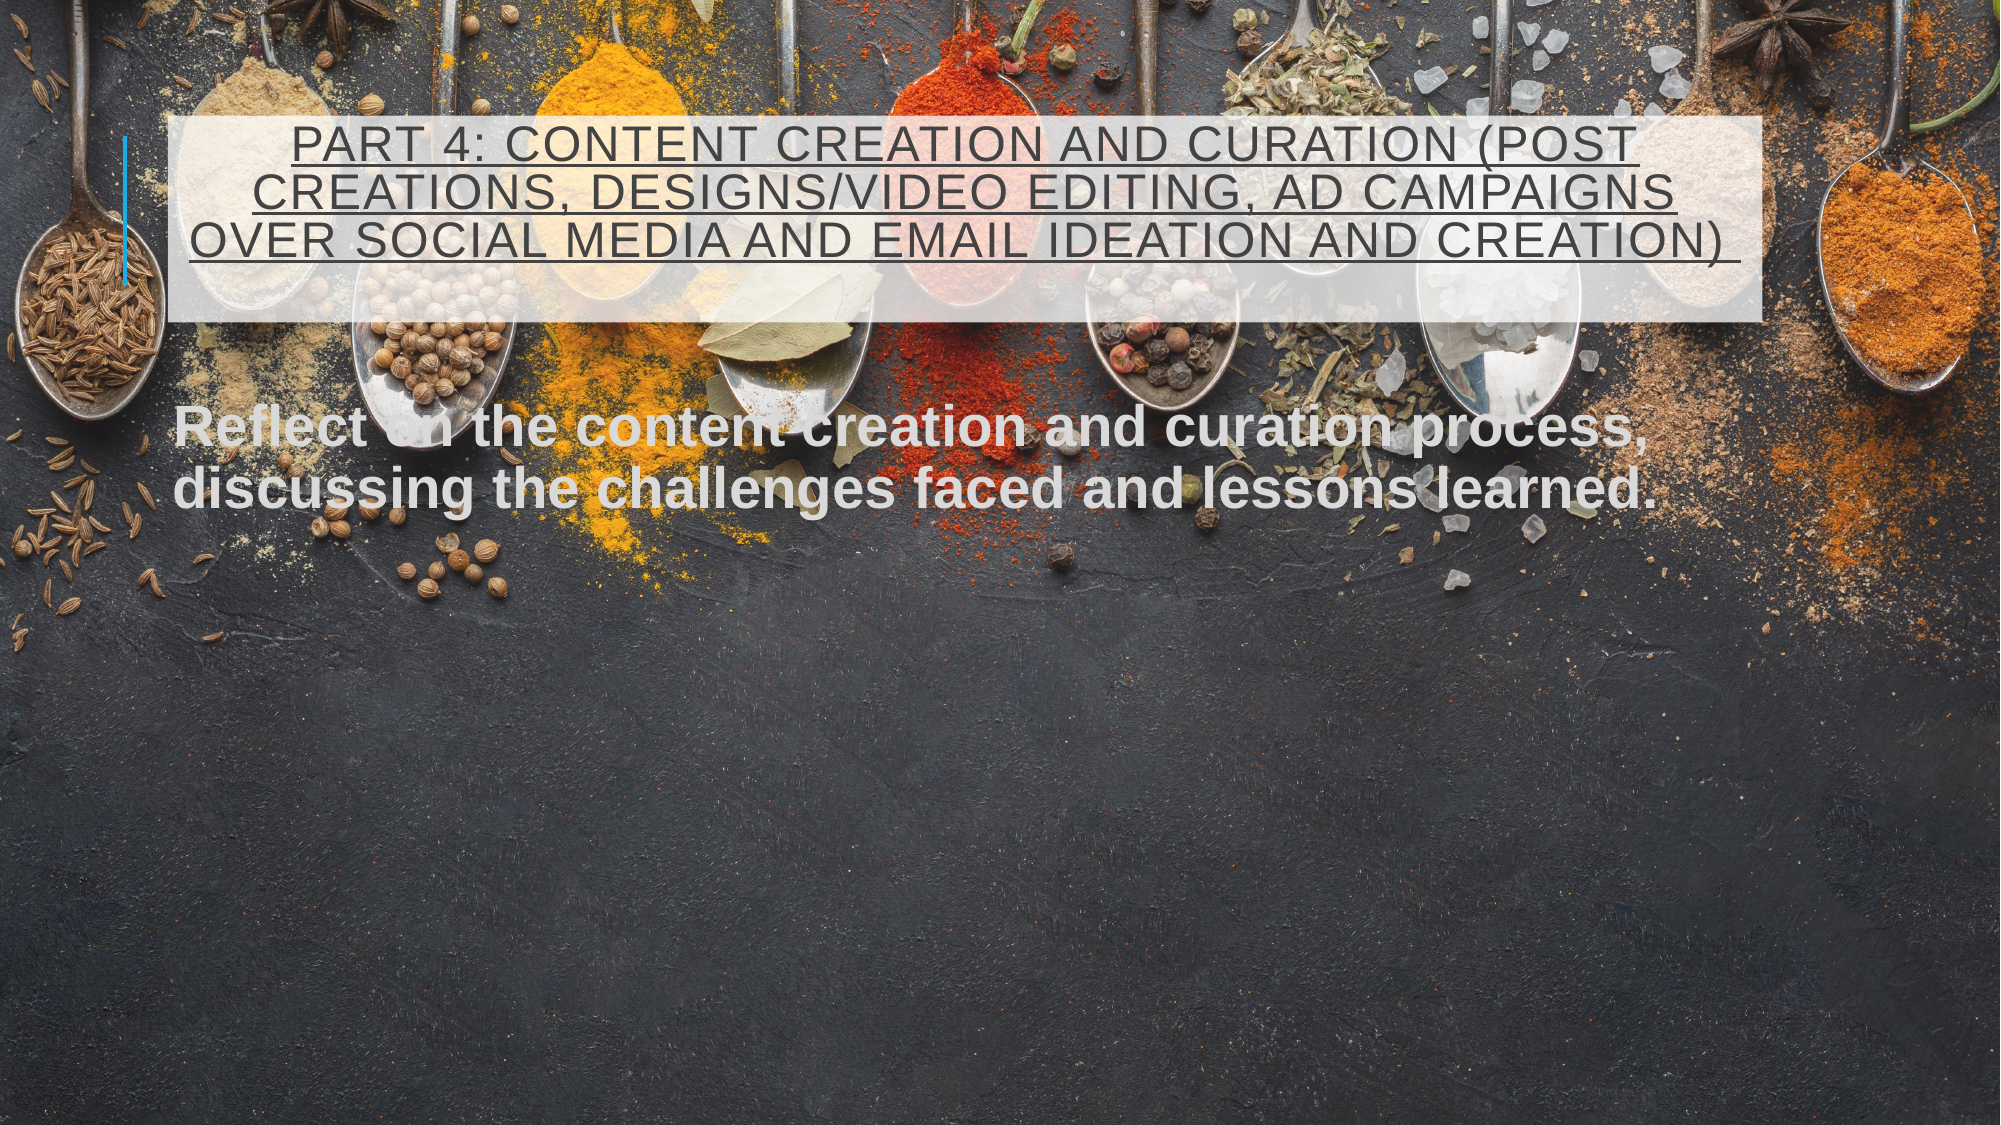

# PART 4: CONTENT CREATION AND CURATION (POST CREATIONS, DESIGNS/VIDEO EDITING, AD CAMPAIGNS OVER SOCIAL MEDIA AND EMAIL IDEATION AND CREATION)

Reflect on the content creation and curation process, discussing the challenges faced and lessons learned.